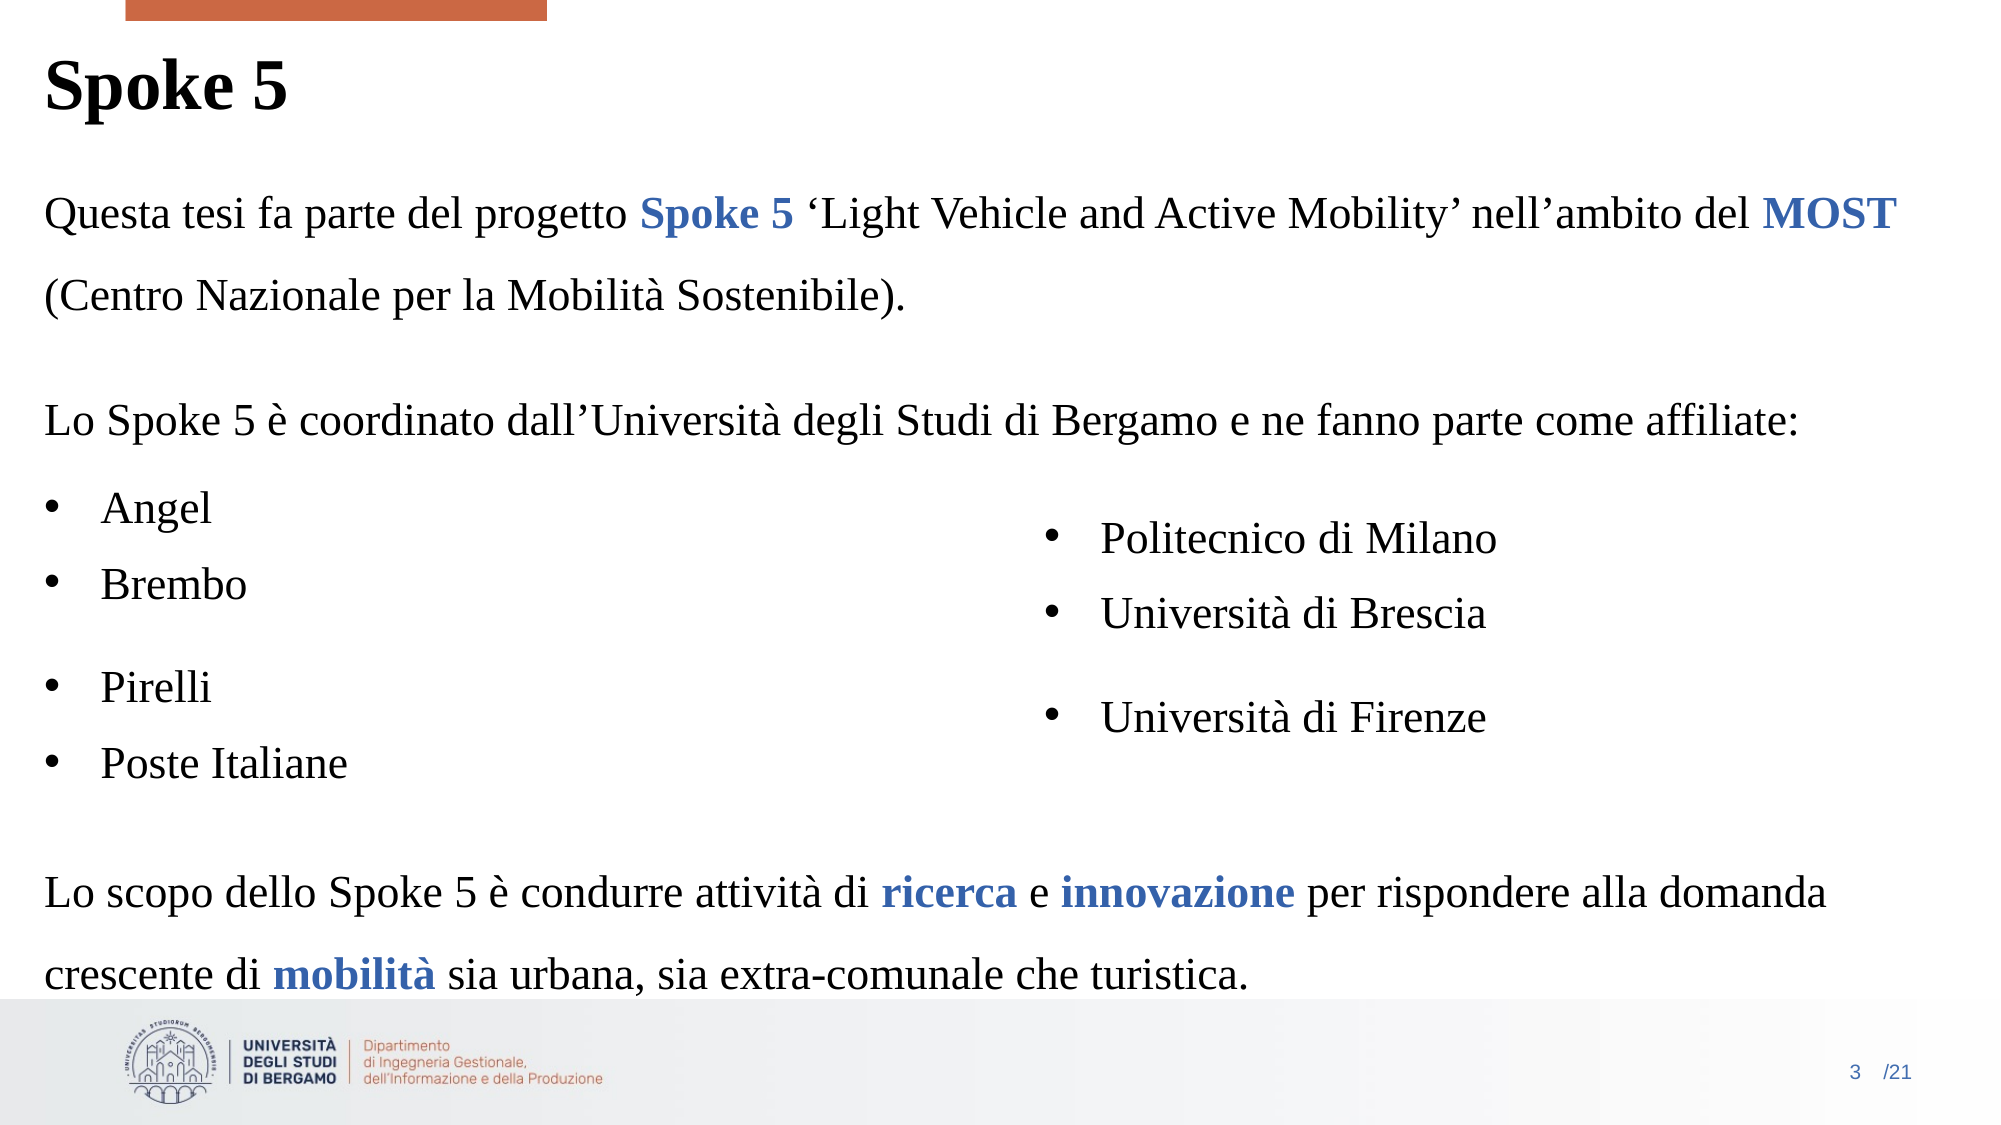

# Spoke 5
Questa tesi fa parte del progetto Spoke 5 ‘Light Vehicle and Active Mobility’ nell’ambito del MOST (Centro Nazionale per la Mobilità Sostenibile).
Lo Spoke 5 è coordinato dall’Università degli Studi di Bergamo e ne fanno parte come affiliate:
Angel
Brembo
Pirelli
Poste Italiane
Politecnico di Milano
Università di Brescia
Università di Firenze
Lo scopo dello Spoke 5 è condurre attività di ricerca e innovazione per rispondere alla domanda crescente di mobilità sia urbana, sia extra-comunale che turistica.
3